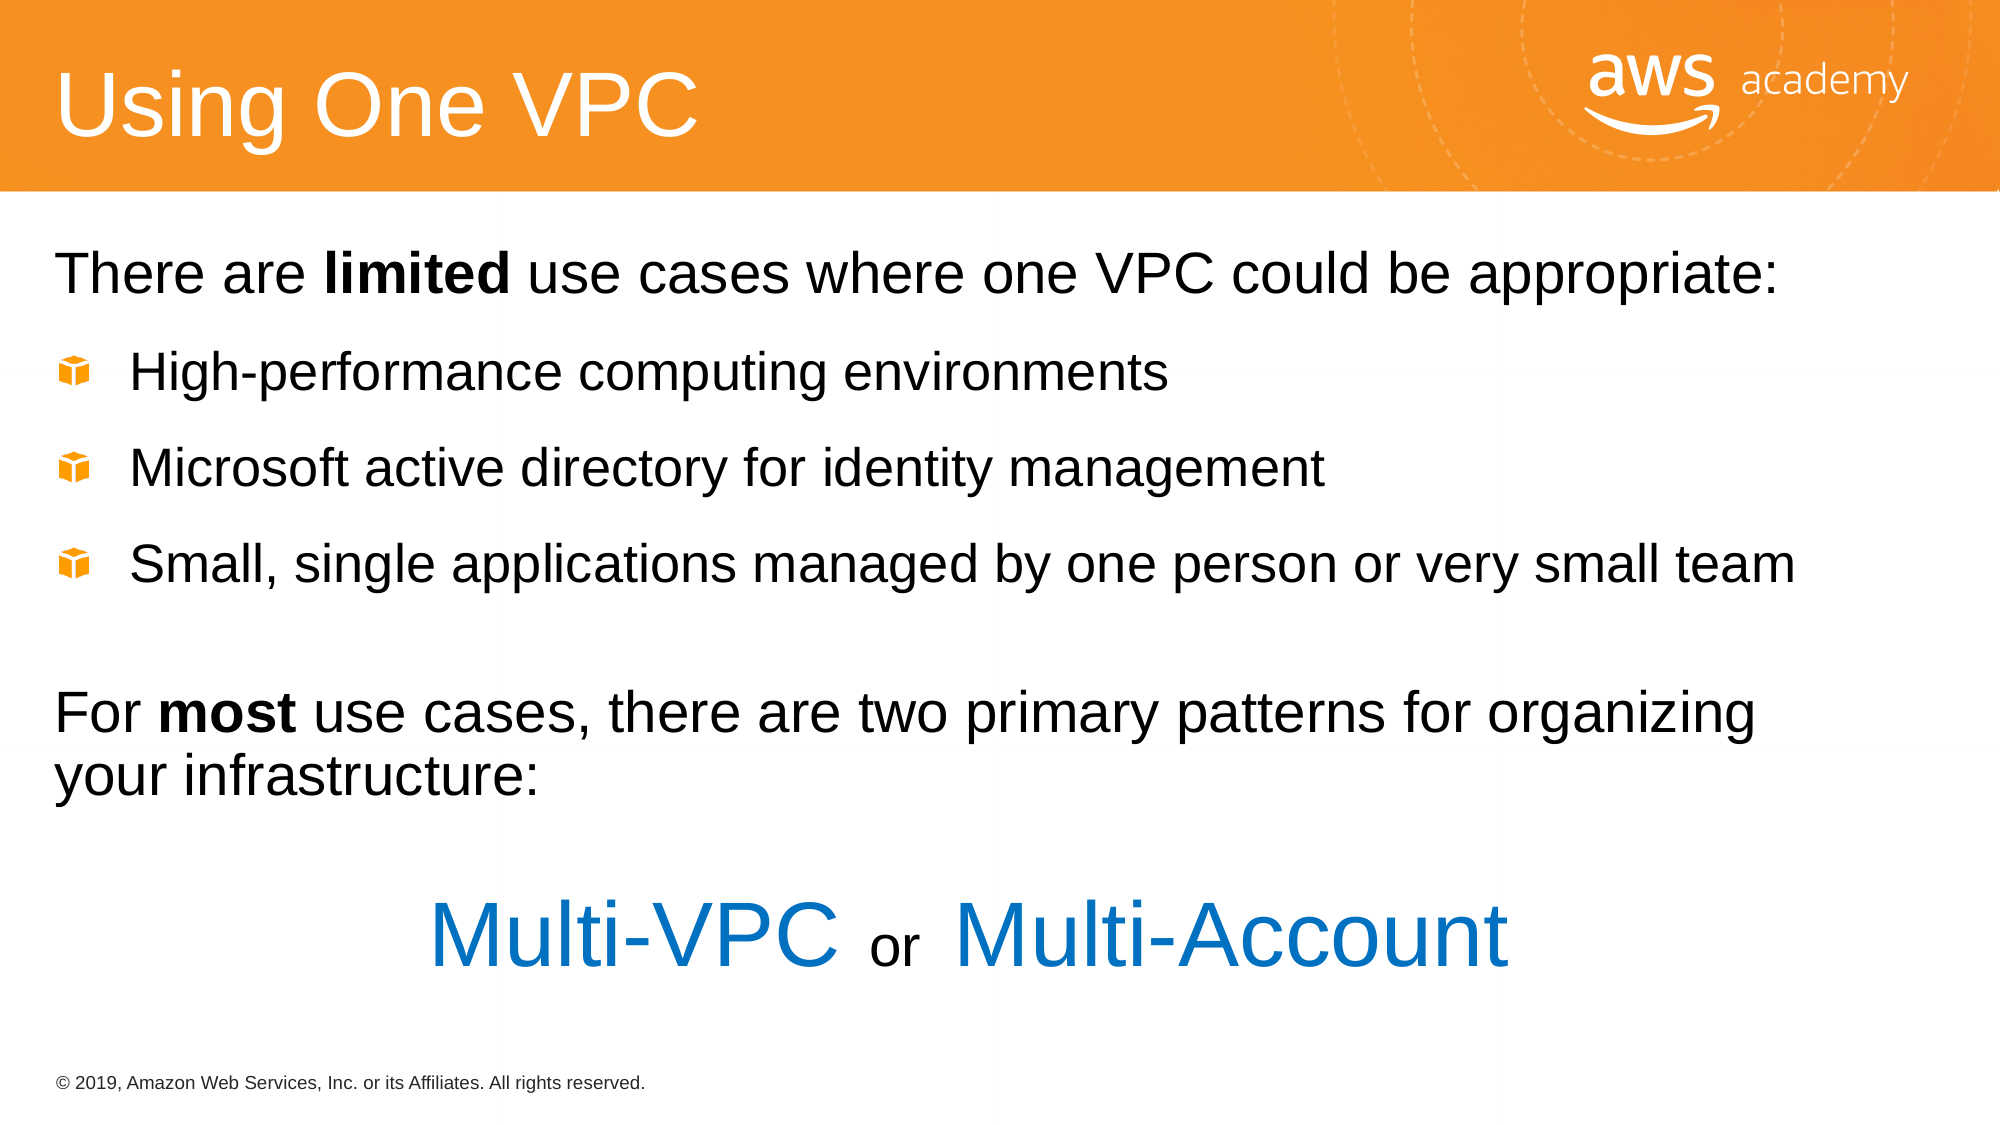

# Using One VPC
There are limited use cases where one VPC could be appropriate:
High-performance computing environments
Microsoft active directory for identity management
Small, single applications managed by one person or very small team

For most use cases, there are two primary patterns for organizing your infrastructure:

Multi-VPC or  Multi-Account